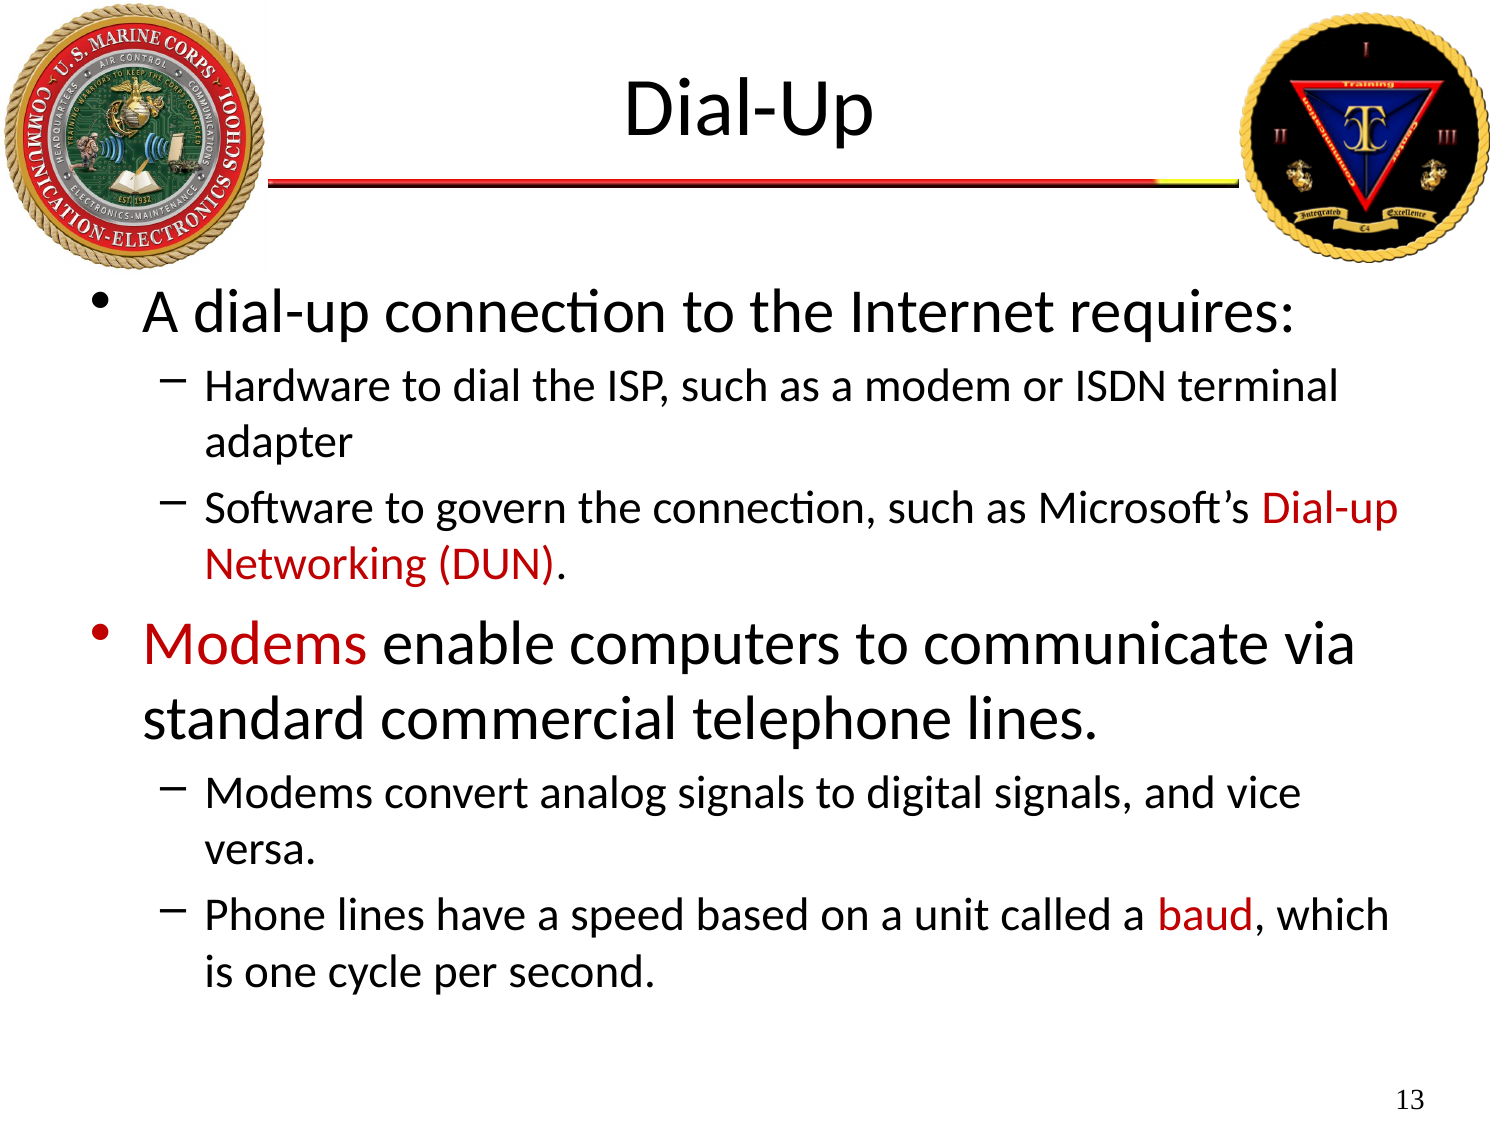

# Dial-Up
A dial-up connection to the Internet requires:
Hardware to dial the ISP, such as a modem or ISDN terminal adapter
Software to govern the connection, such as Microsoft’s Dial-up Networking (DUN).
Modems enable computers to communicate via standard commercial telephone lines.
Modems convert analog signals to digital signals, and vice versa.
Phone lines have a speed based on a unit called a baud, which is one cycle per second.